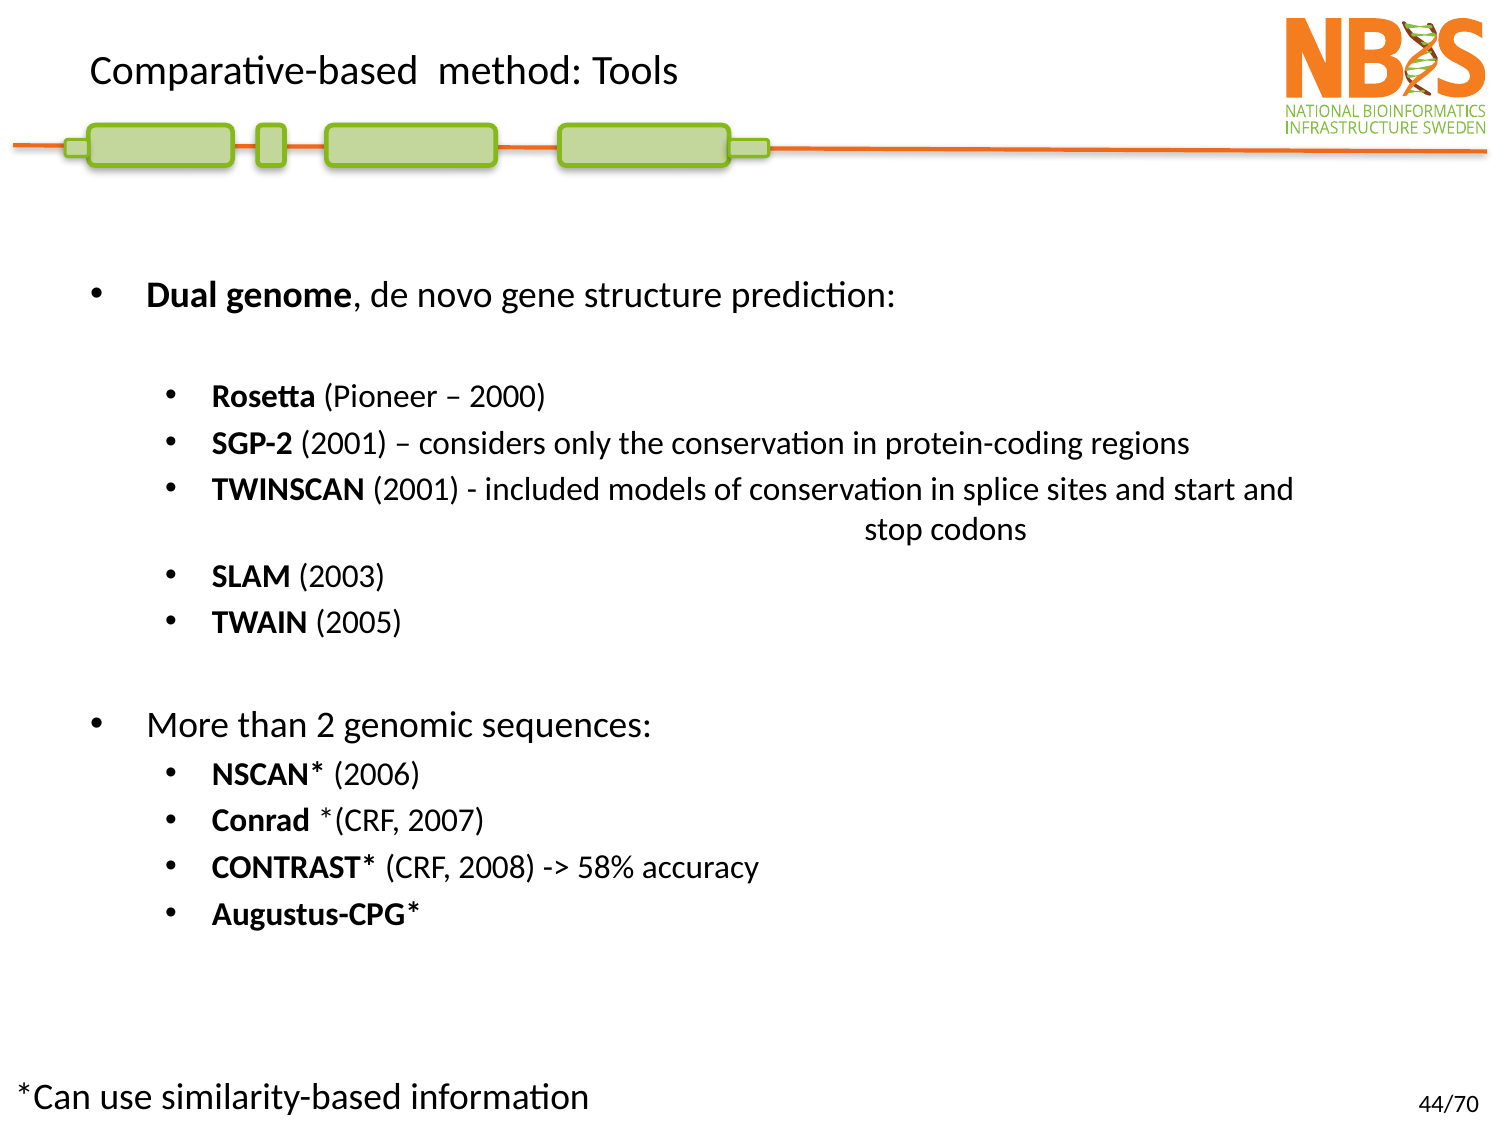

# Comparative-based  method: Tools
Dual genome, de novo gene structure prediction:

Rosetta (Pioneer – 2000)
SGP-2 (2001) – considers only the conservation in protein-coding regions
TWINSCAN (2001) - included models of conservation in splice sites and start and 				       stop codons
SLAM (2003)
TWAIN (2005)

More than 2 genomic sequences:
NSCAN* (2006)
Conrad *(CRF, 2007)
CONTRAST* (CRF, 2008) -> 58% accuracy
Augustus-CPG*
*Can use similarity-based information
44/70